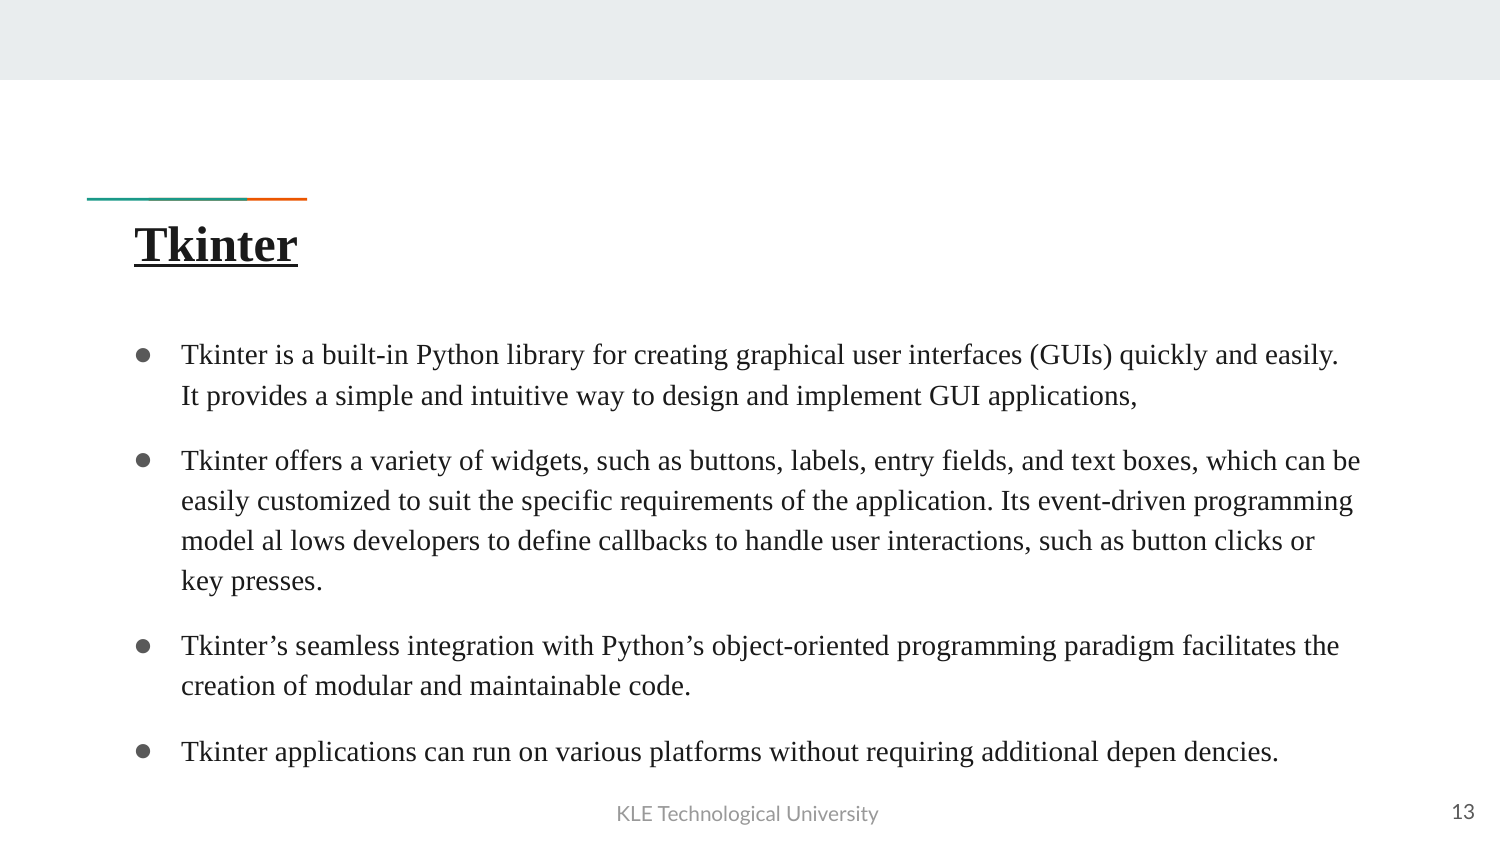

# Tkinter
Tkinter is a built-in Python library for creating graphical user interfaces (GUIs) quickly and easily. It provides a simple and intuitive way to design and implement GUI applications,
Tkinter offers a variety of widgets, such as buttons, labels, entry fields, and text boxes, which can be easily customized to suit the specific requirements of the application. Its event-driven programming model al lows developers to define callbacks to handle user interactions, such as button clicks or key presses.
Tkinter’s seamless integration with Python’s object-oriented programming paradigm facilitates the creation of modular and maintainable code.
Tkinter applications can run on various platforms without requiring additional depen dencies.
13
KLE Technological University